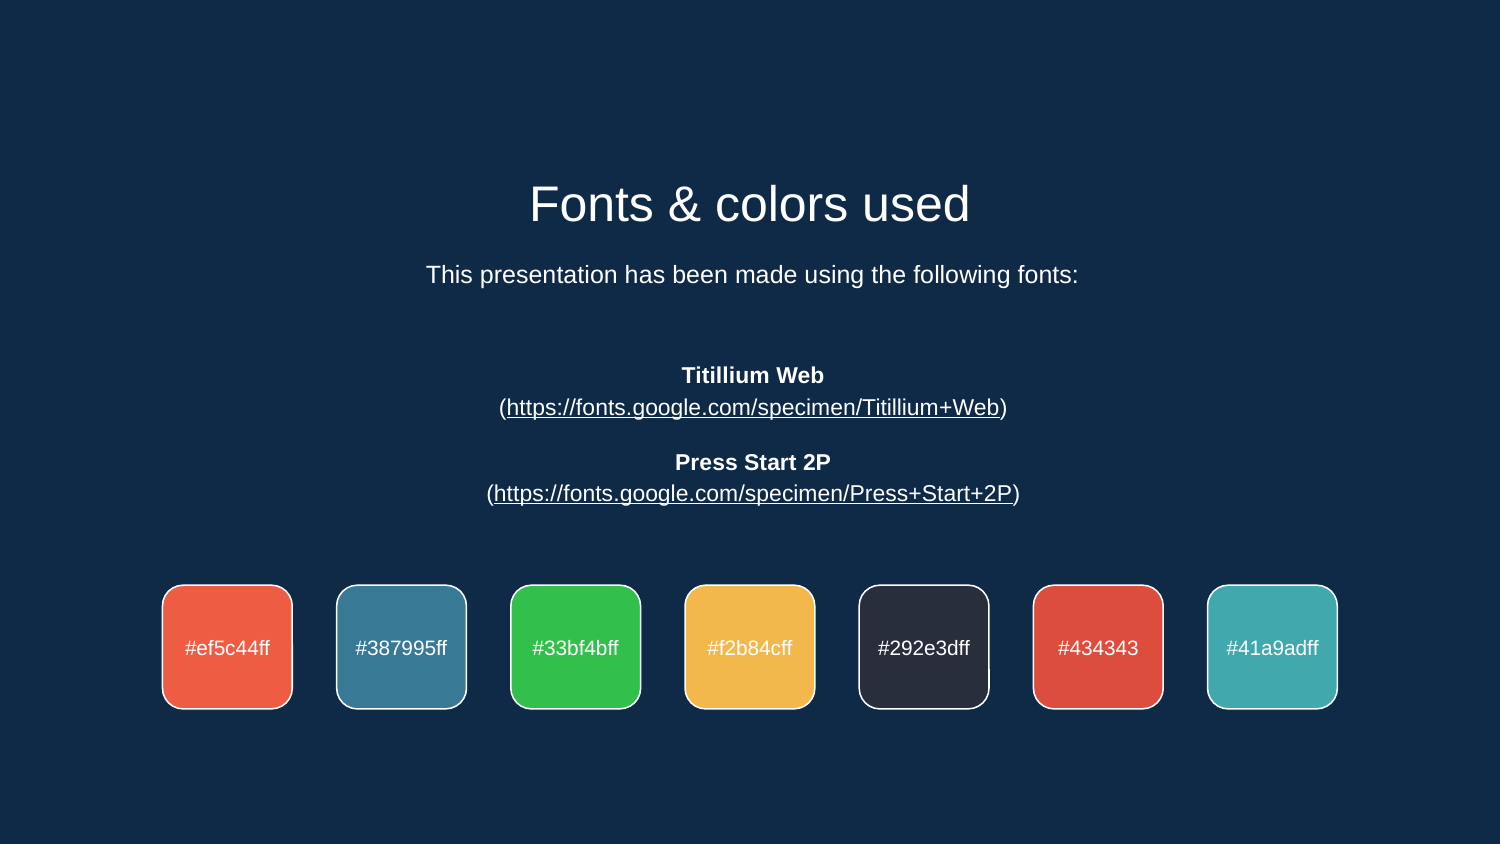

Fonts & colors used
This presentation has been made using the following fonts:

Titillium Web
(https://fonts.google.com/specimen/Titillium+Web)

Press Start 2P
(https://fonts.google.com/specimen/Press+Start+2P)

#41a9adff
#ef5c44ff
#387995ff
#33bf4bff
#f2b84cff
#292e3dff
#434343